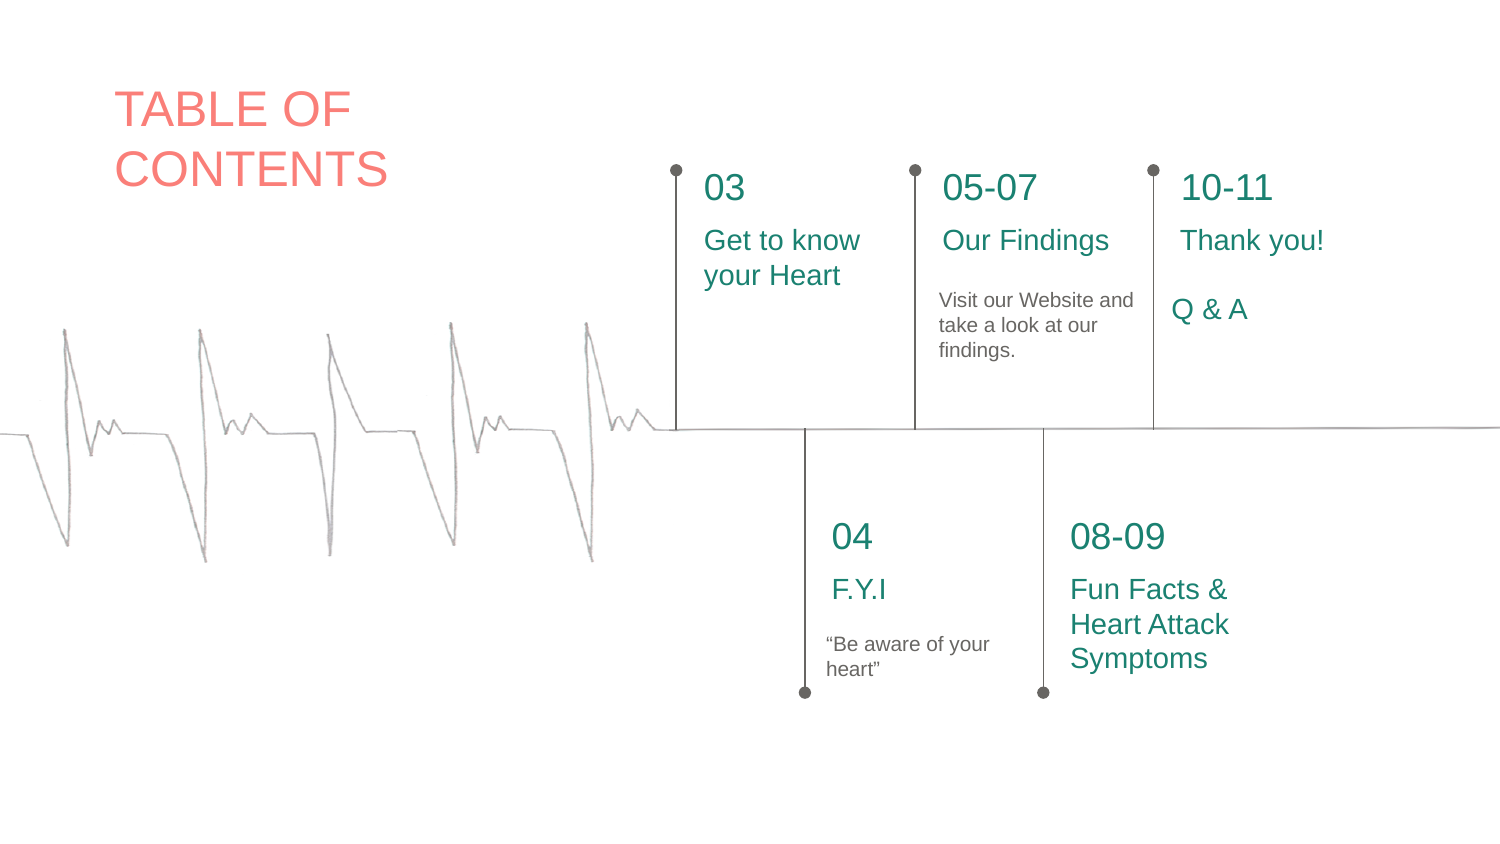

# TABLE OF CONTENTS
03
05-07
10-11
Get to know your Heart
Our Findings
 Thank you!
Q & A
Visit our Website and take a look at our findings.
04
08-09
F.Y.I

Fun Facts & Heart Attack Symptoms
“Be aware of your heart”